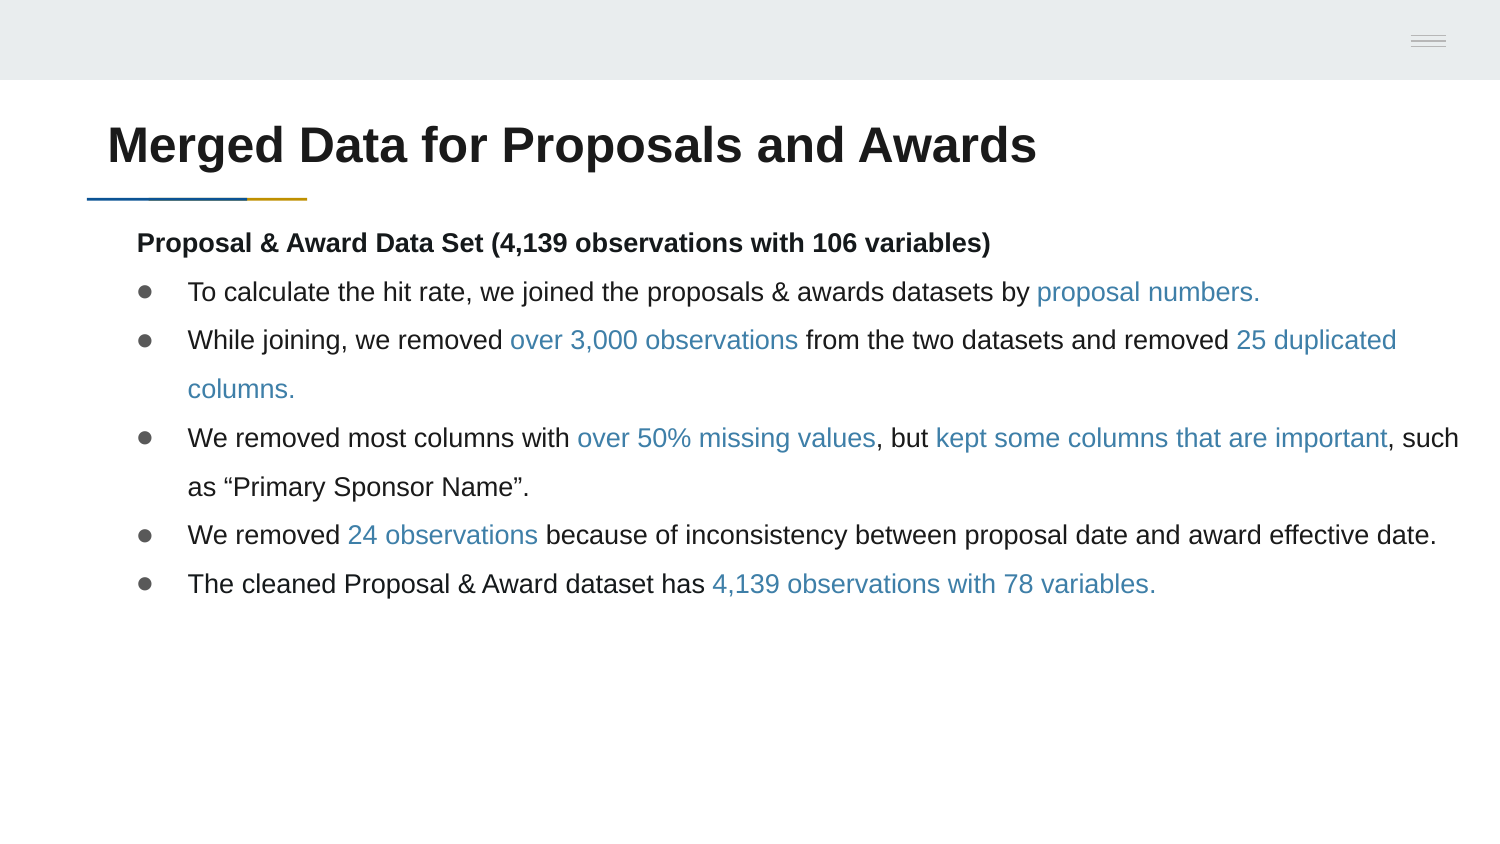

# Merged Data for Proposals and Awards
Proposal & Award Data Set (4,139 observations with 106 variables)
To calculate the hit rate, we joined the proposals & awards datasets by proposal numbers.
While joining, we removed over 3,000 observations from the two datasets and removed 25 duplicated columns.
We removed most columns with over 50% missing values, but kept some columns that are important, such as “Primary Sponsor Name”.
We removed 24 observations because of inconsistency between proposal date and award effective date.
The cleaned Proposal & Award dataset has 4,139 observations with 78 variables.